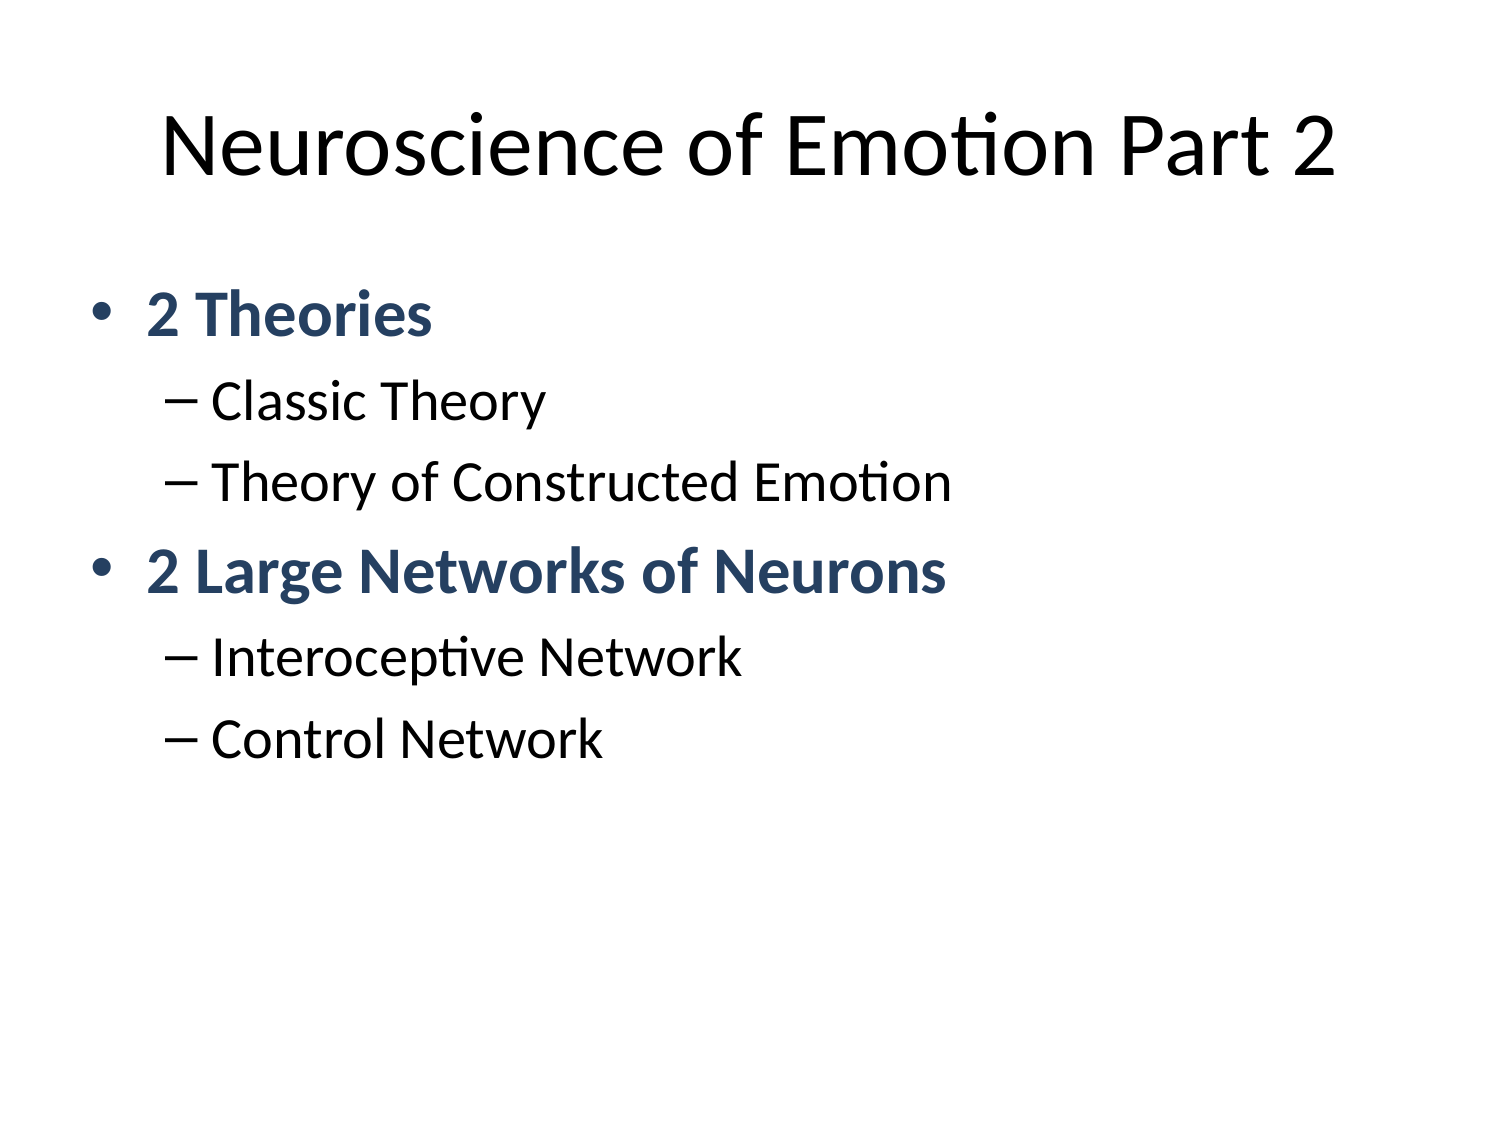

# Neuroscience of Emotion Part 2
2 Theories
Classic Theory
Theory of Constructed Emotion
2 Large Networks of Neurons
Interoceptive Network
Control Network